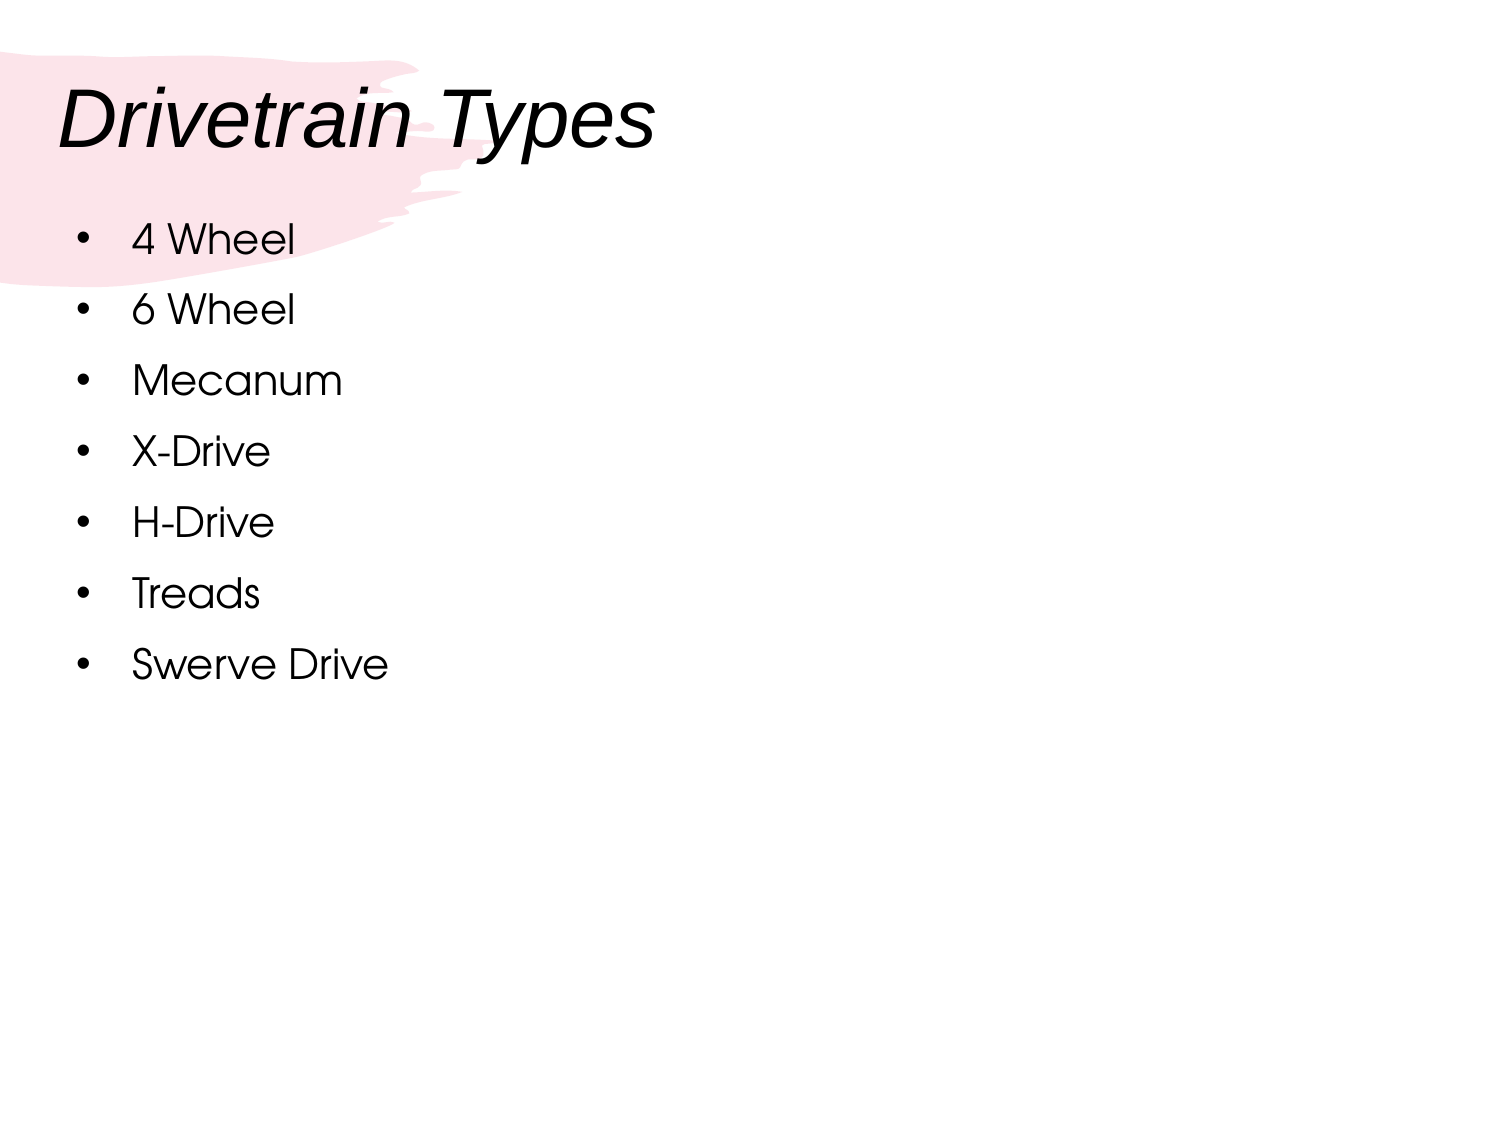

# Drivetrain Types
4 Wheel
6 Wheel
Mecanum
X-Drive
H-Drive
Treads
Swerve Drive